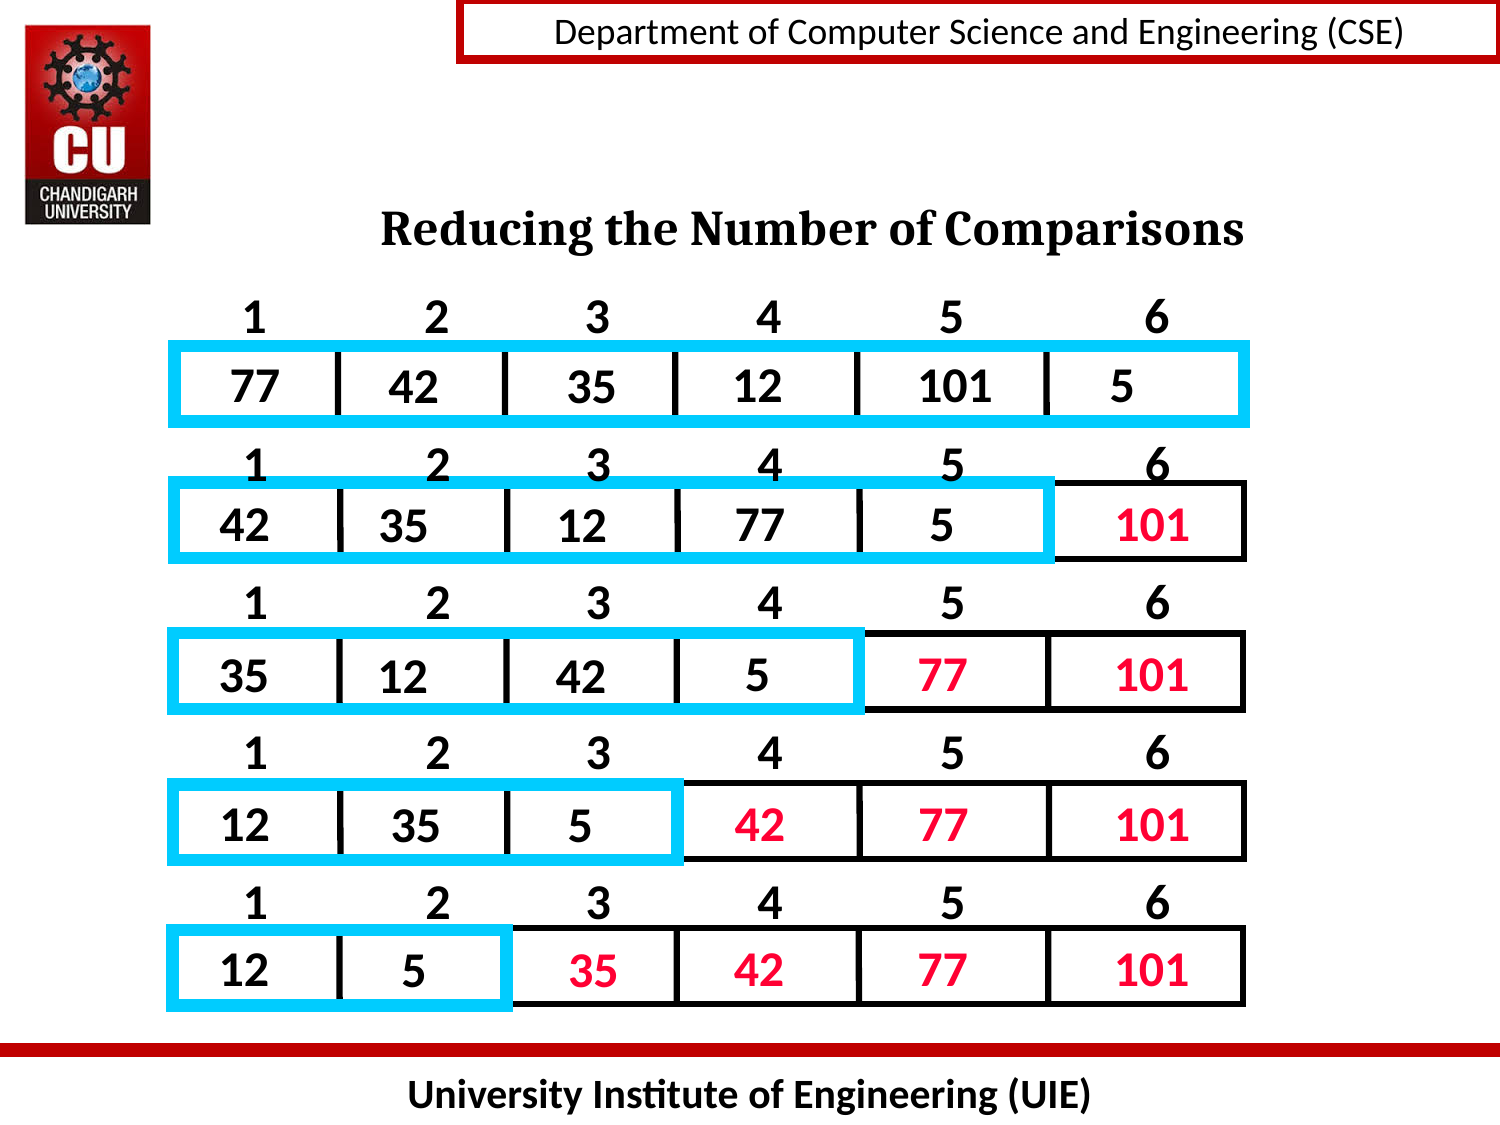

# Reducing the Number of Comparisons
1              2            3             4              5                6

12
 101

 5
 77
 42
 35

1              2            3             4              5                6

77
  5

 101
42
35
12
1              2            3             4              5                6

 5
 77

 101
35
12
42
1              2            3             4              5                6

42
 77

 101
12
 35
 5

1              2            3             4              5                6

42
 77

 101
12
  5
 35